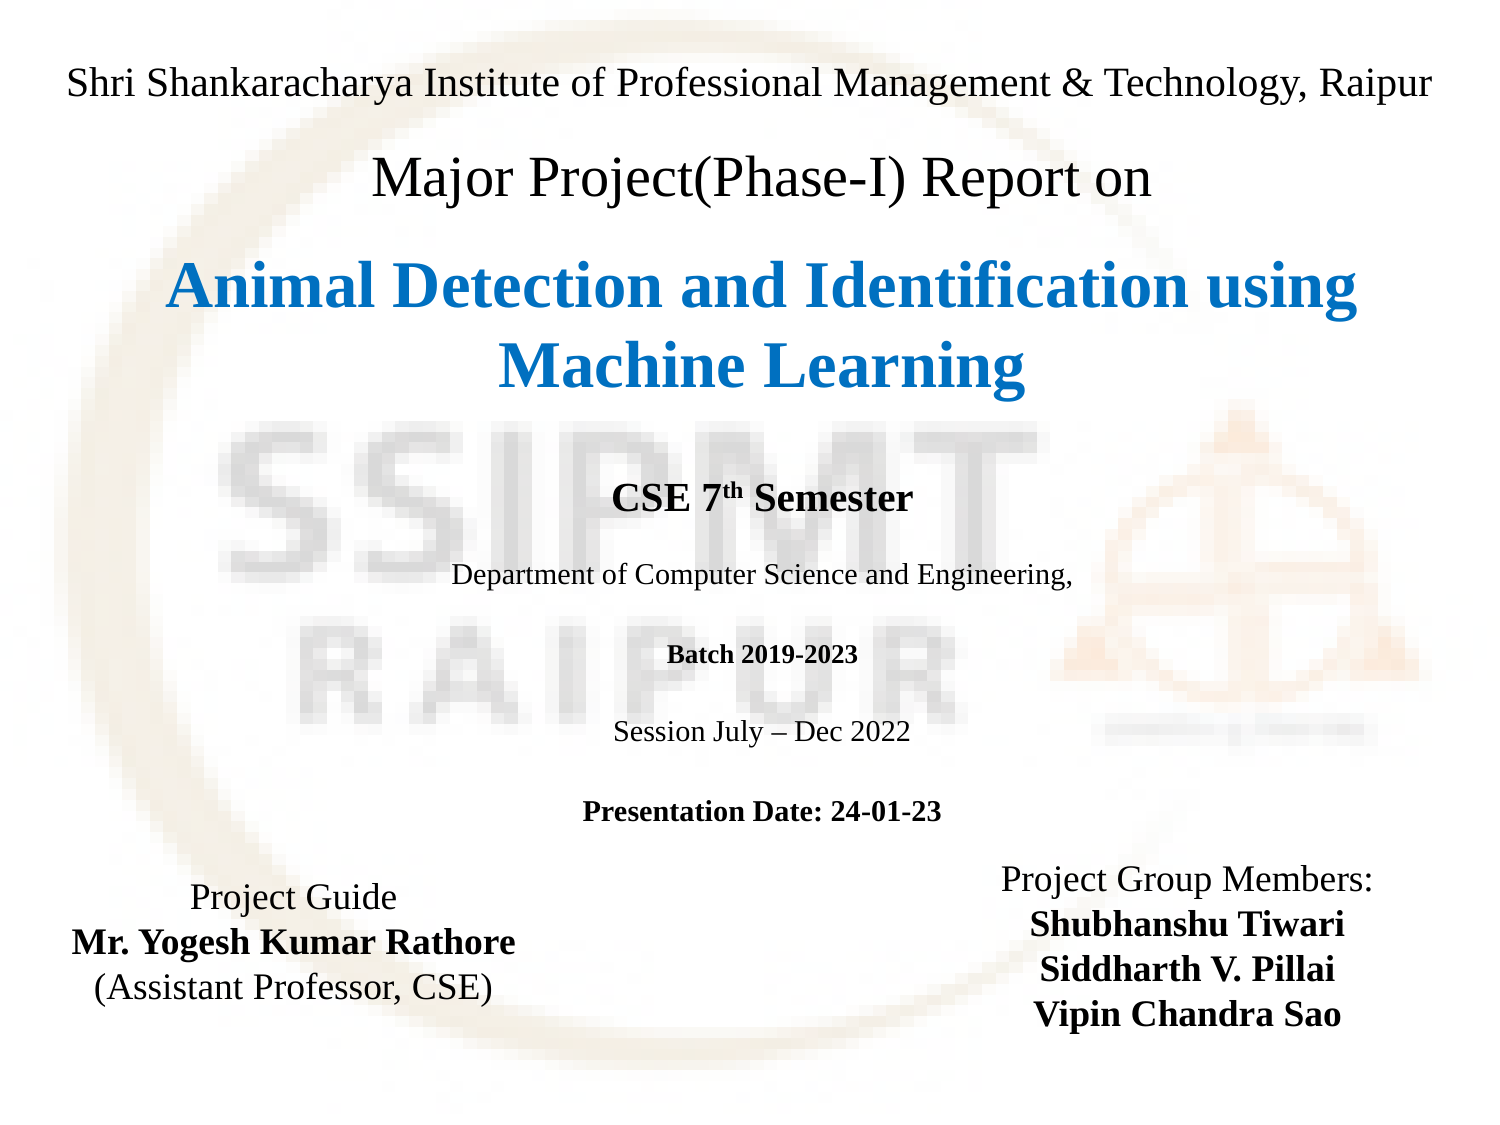

Shri Shankaracharya Institute of Professional Management & Technology, Raipur
Major Project(Phase-I) Report on
# Animal Detection and Identification using Machine Learning
CSE 7th Semester

Department of Computer Science and Engineering,

Batch 2019-2023

Session July – Dec 2022

Presentation Date: 24-01-23
Project Group Members:
Shubhanshu Tiwari
Siddharth V. Pillai
Vipin Chandra Sao
Project Guide
Mr. Yogesh Kumar Rathore
(Assistant Professor, CSE)